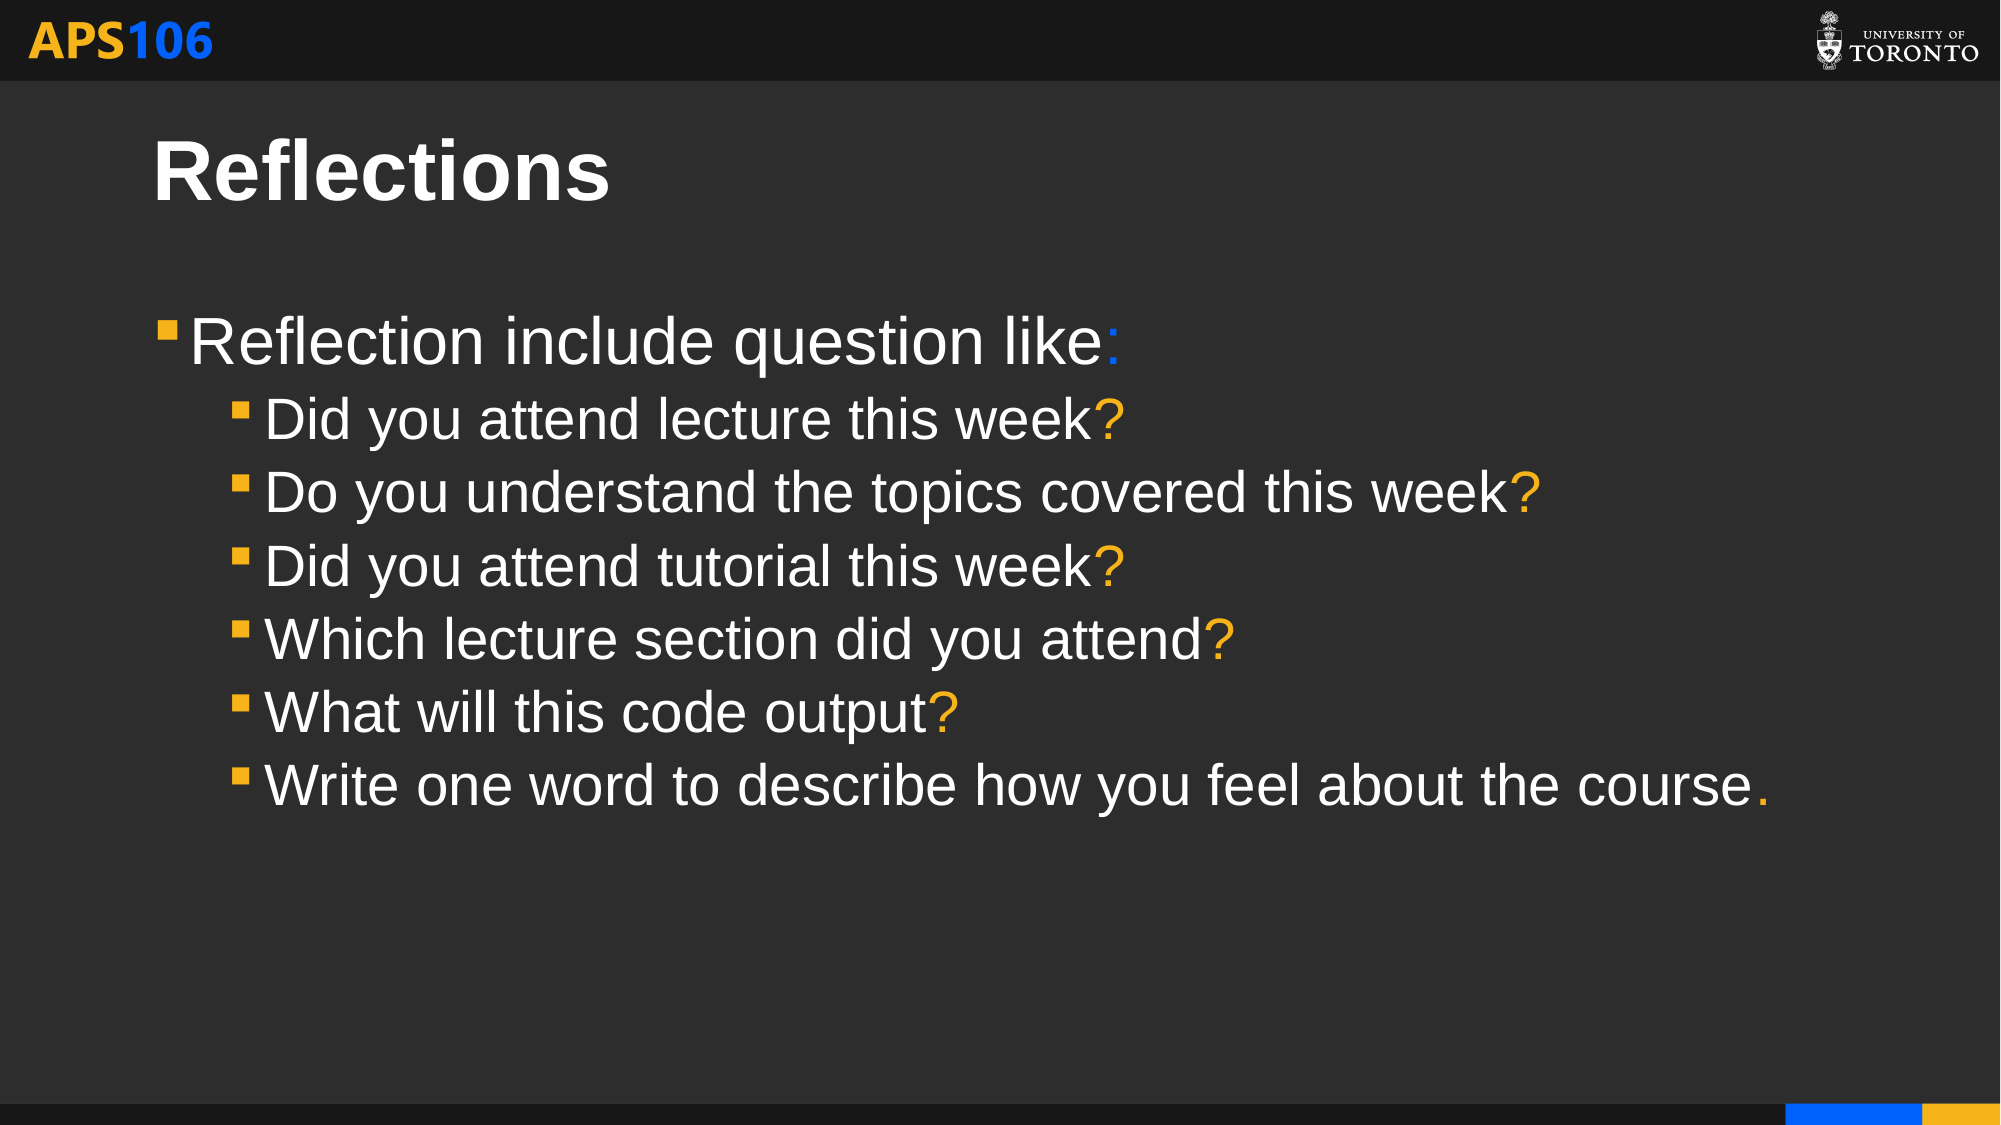

# Reflections
Reflection include question like:
Did you attend lecture this week?
Do you understand the topics covered this week?
Did you attend tutorial this week?
Which lecture section did you attend?
What will this code output?
Write one word to describe how you feel about the course.